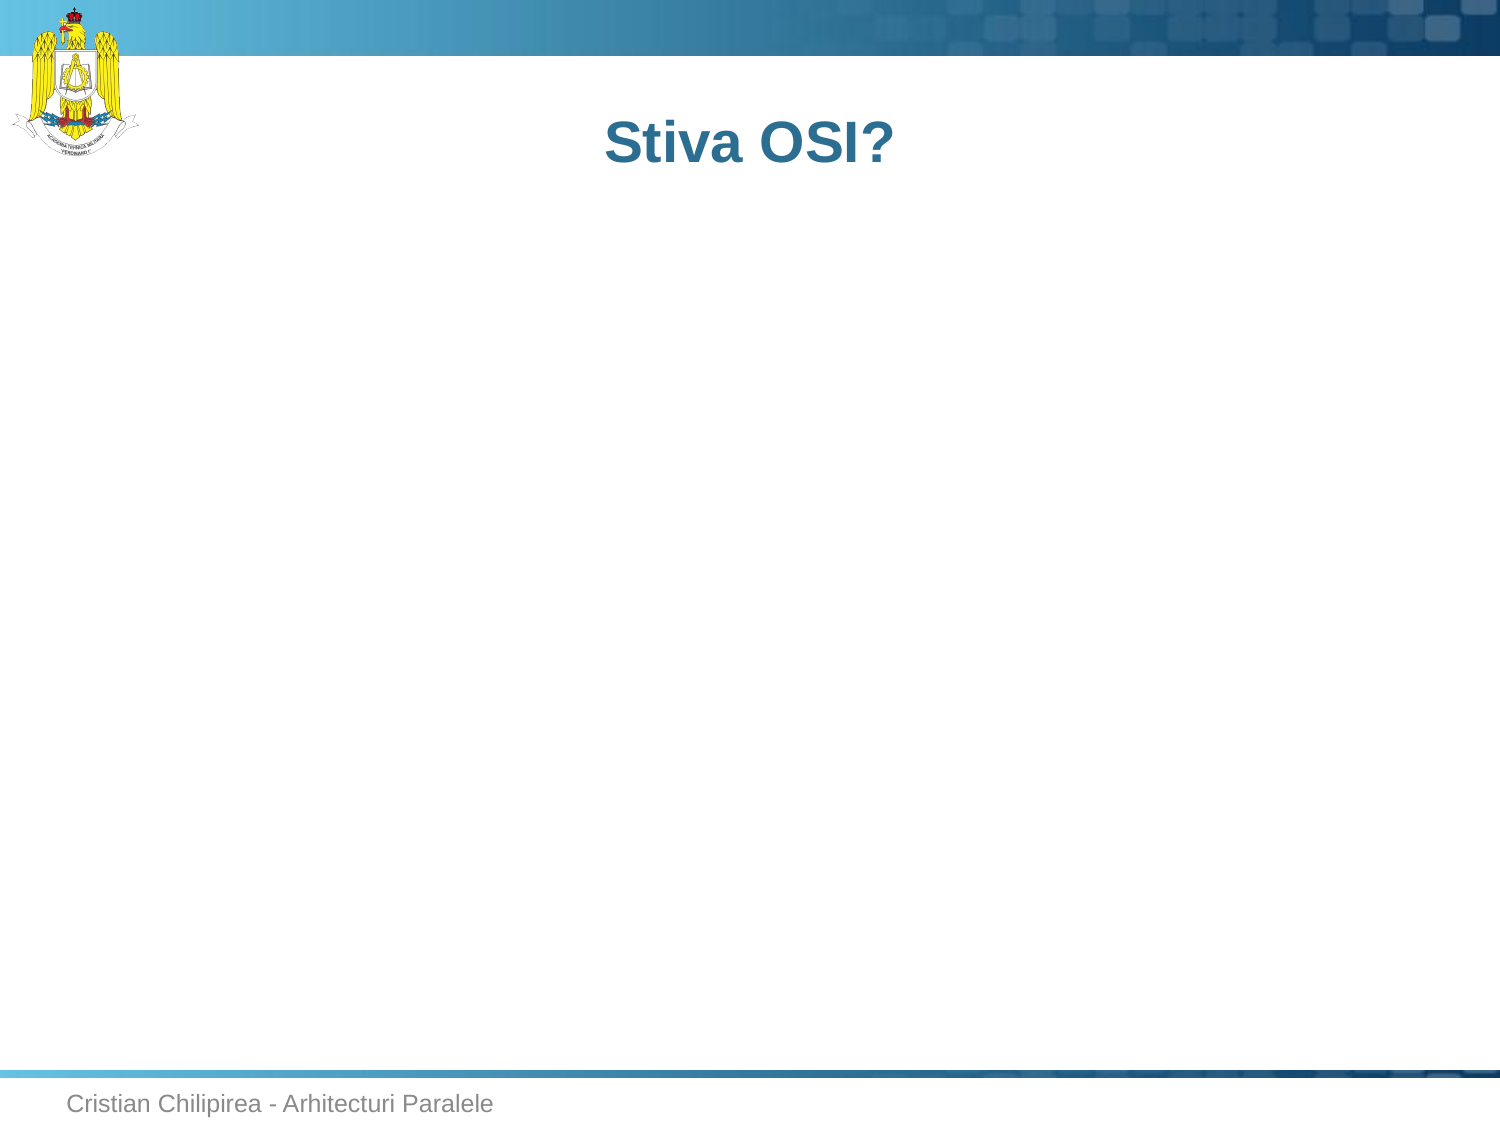

# Stiva OSI?
Cristian Chilipirea - Arhitecturi Paralele